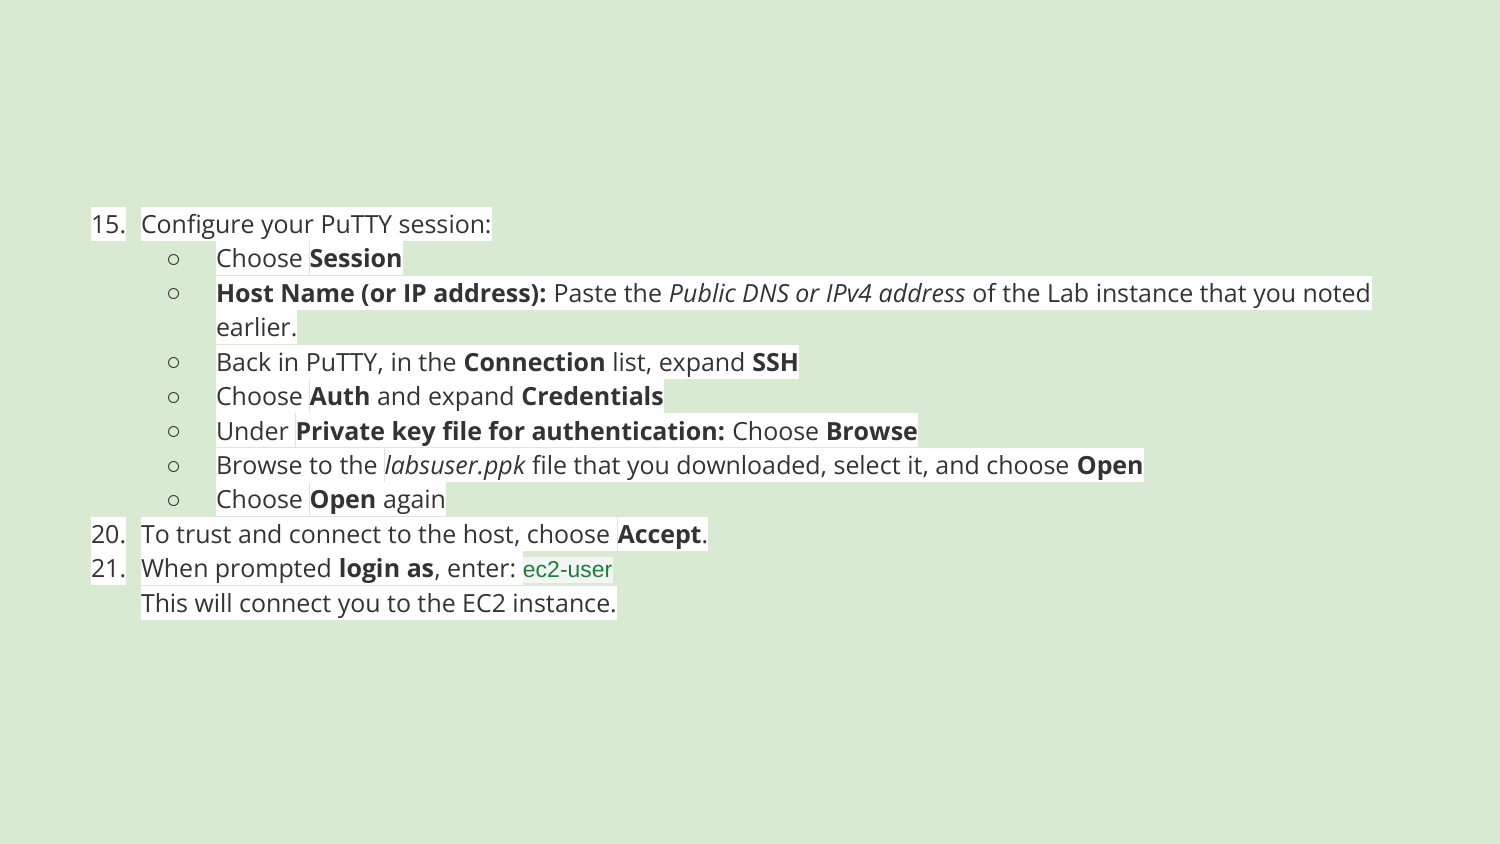

Configure your PuTTY session:
Choose Session
Host Name (or IP address): Paste the Public DNS or IPv4 address of the Lab instance that you noted earlier.
Back in PuTTY, in the Connection list, expand SSH
Choose Auth and expand Credentials
Under Private key file for authentication: Choose Browse
Browse to the labsuser.ppk file that you downloaded, select it, and choose Open
Choose Open again
To trust and connect to the host, choose Accept.
When prompted login as, enter: ec2-user
This will connect you to the EC2 instance.